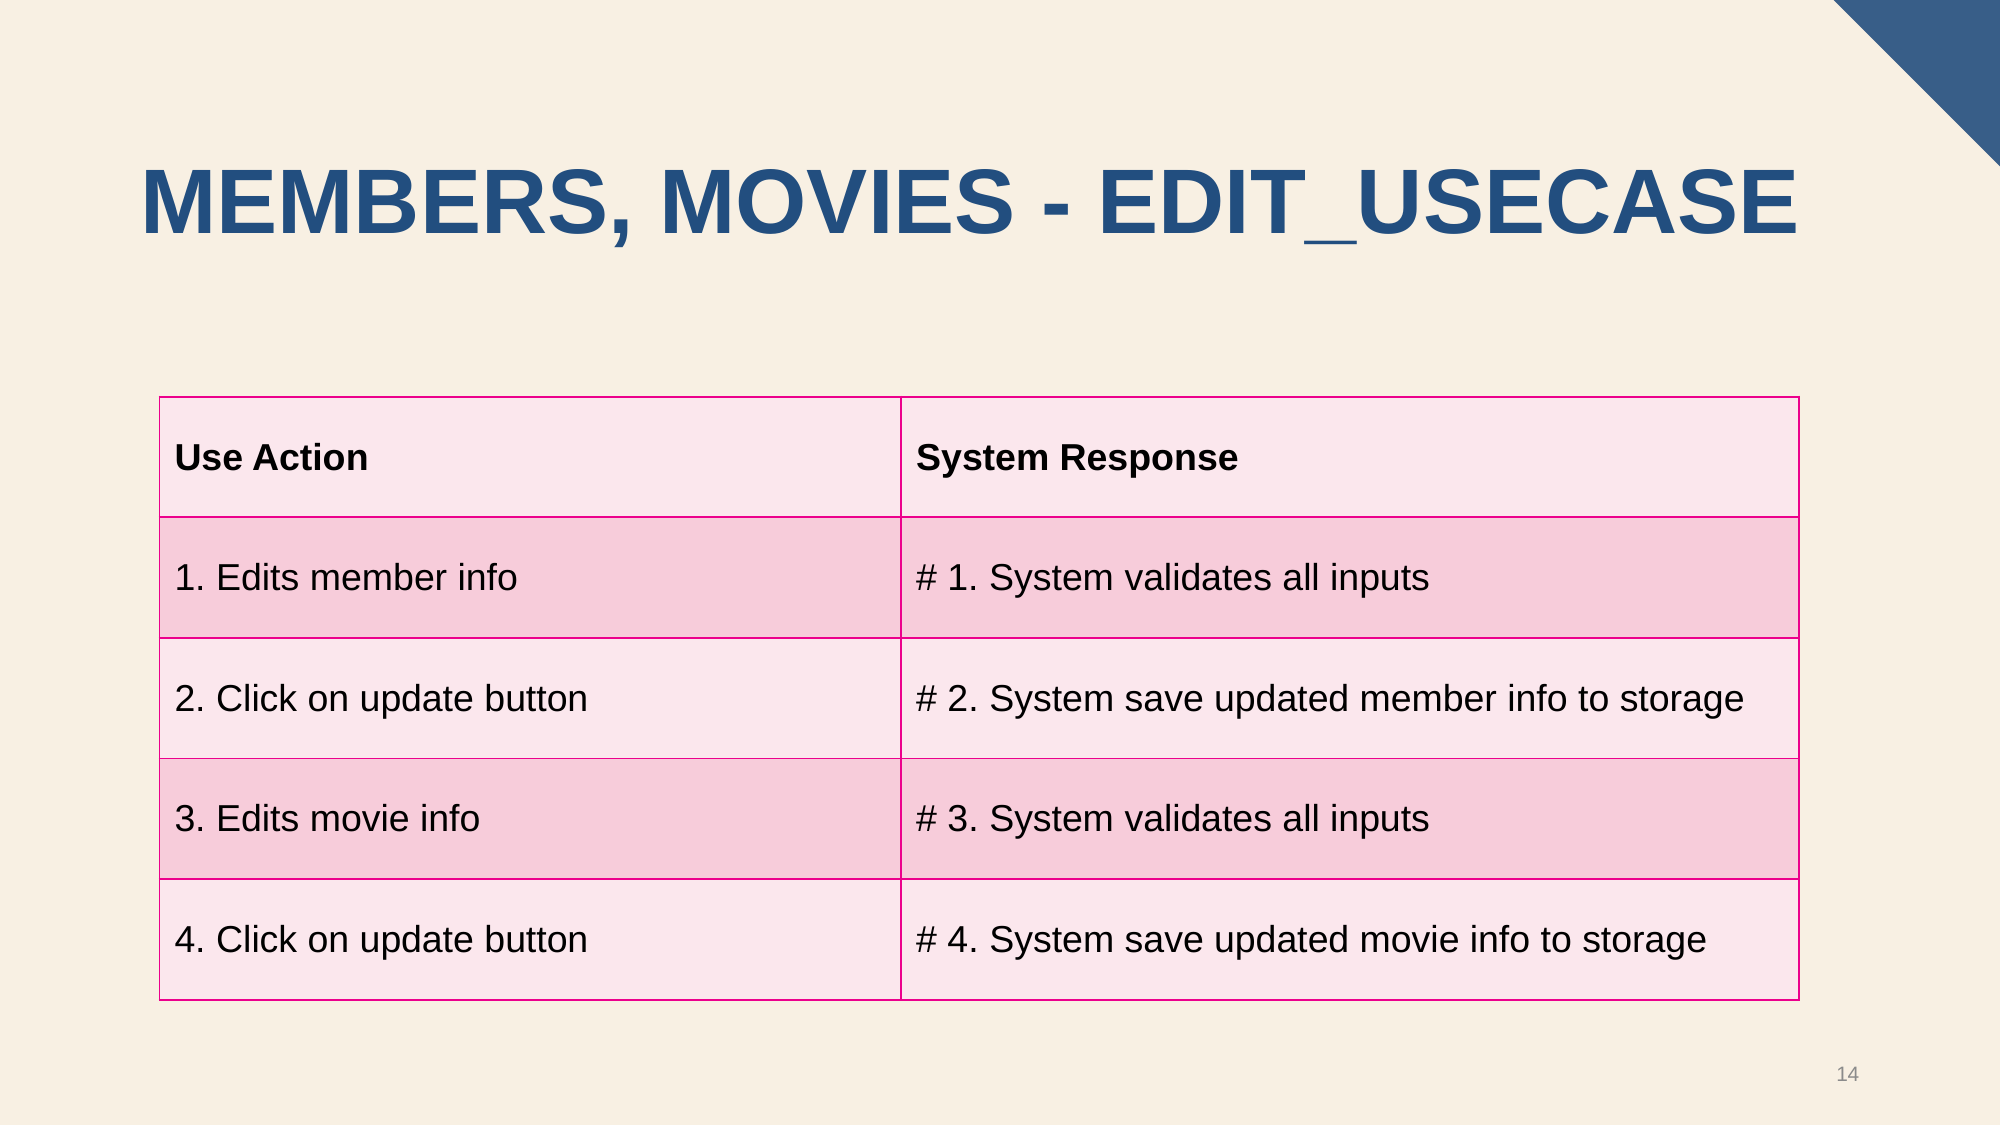

# Members, Movies - EDIT_USECASE
| Use Action | System Response |
| --- | --- |
| 1. Edits member info | # 1. System validates all inputs |
| 2. Click on update button | # 2. System save updated member info to storage |
| 3. Edits movie info | # 3. System validates all inputs |
| 4. Click on update button | # 4. System save updated movie info to storage |
14